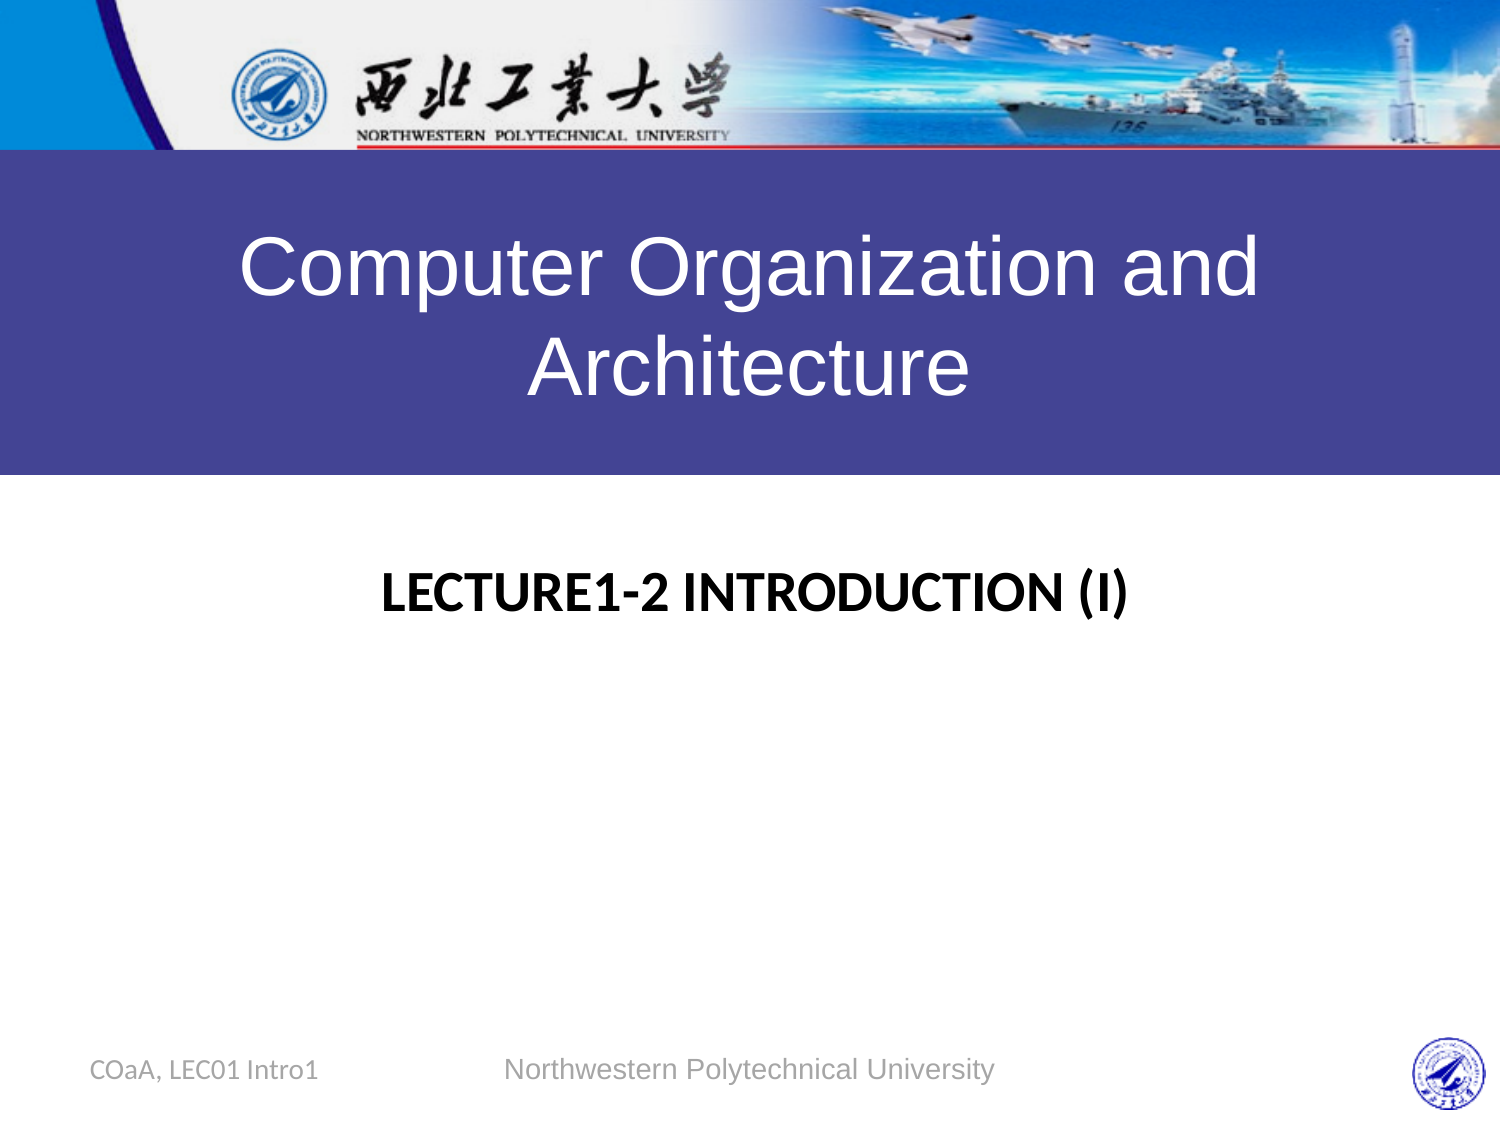

Computer Organization and Architecture
# Lecture1-2 Introduction (I)
COaA, LEC01 Intro1
Northwestern Polytechnical University